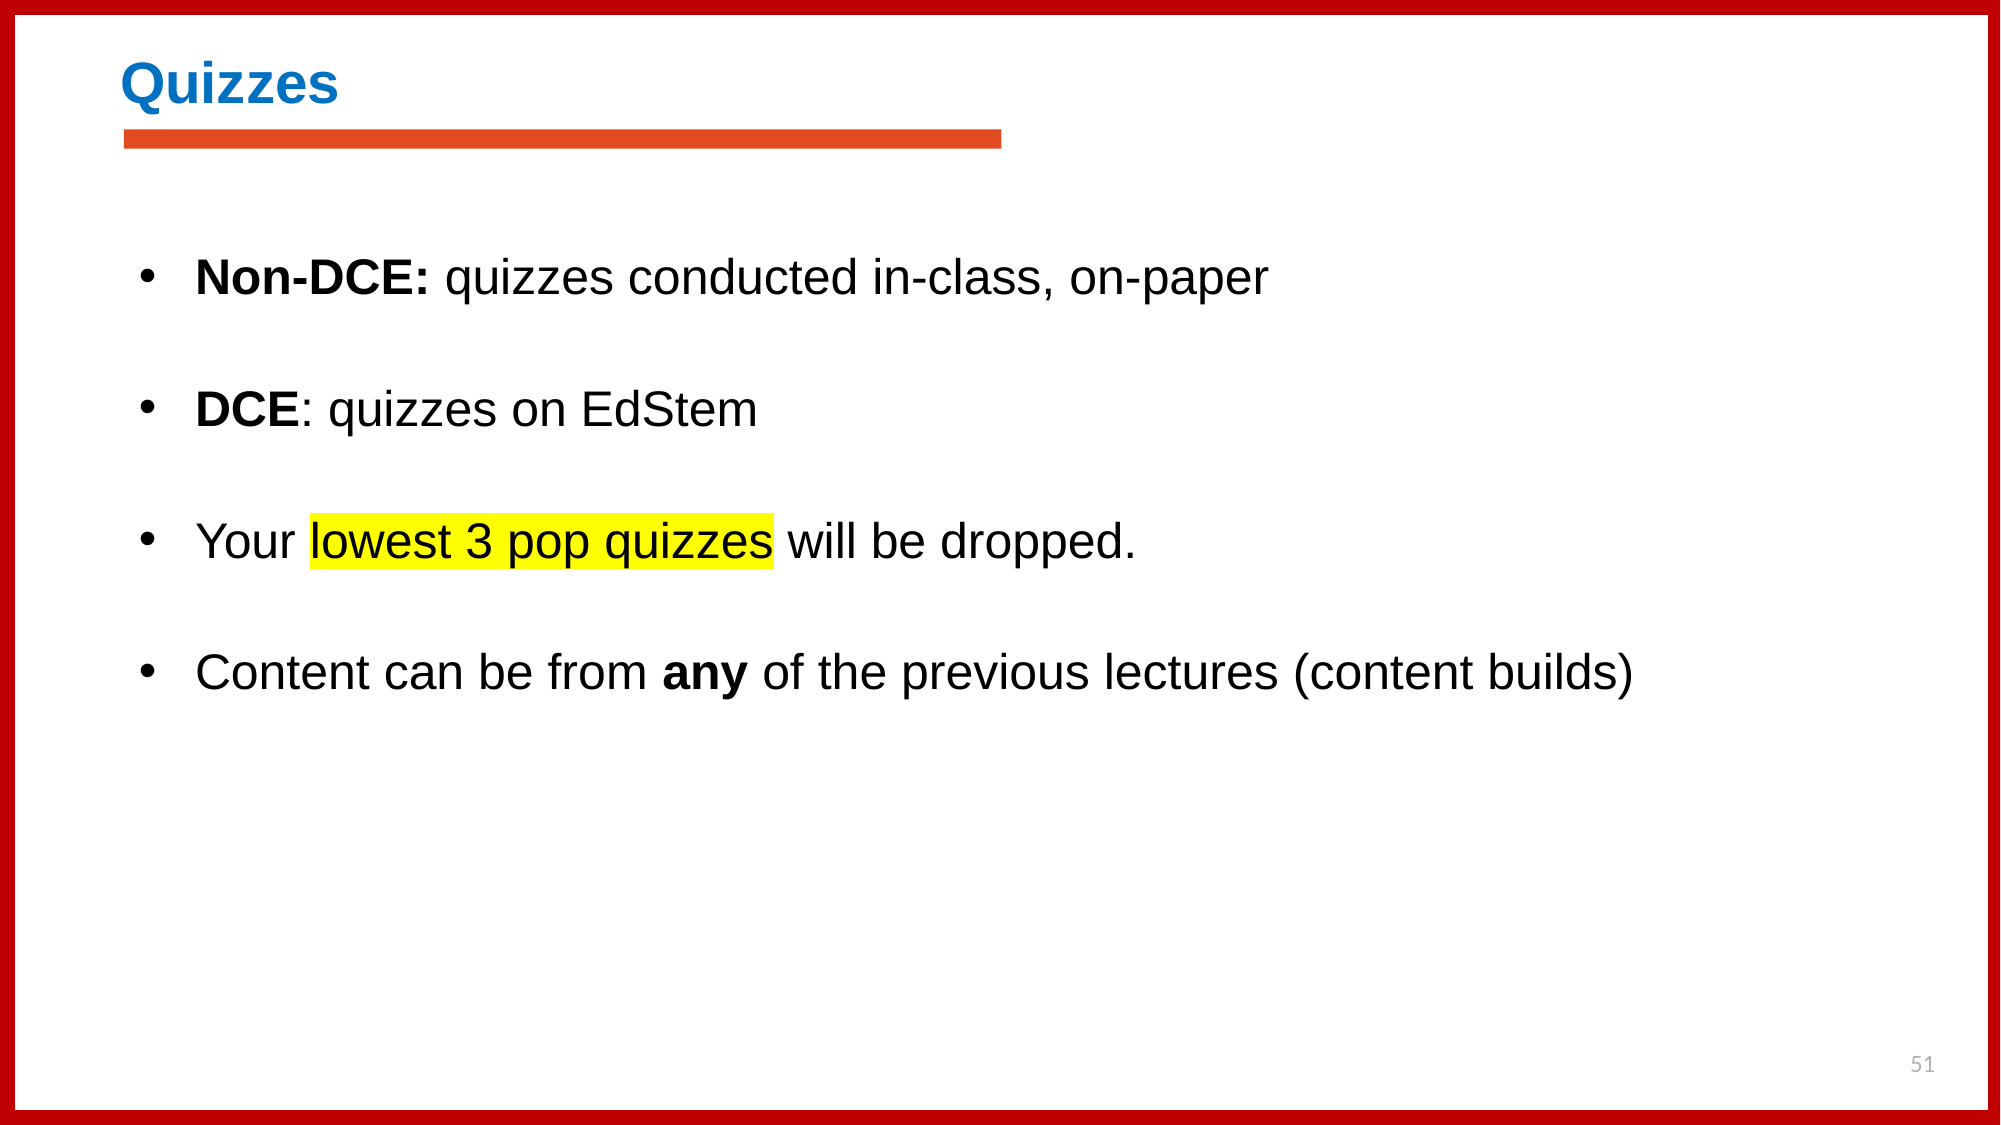

# Quizzes

Non-DCE: quizzes conducted in-class, on-paper
DCE: quizzes on EdStem
Your lowest 3 pop quizzes will be dropped.
Content can be from any of the previous lectures (content builds)
51